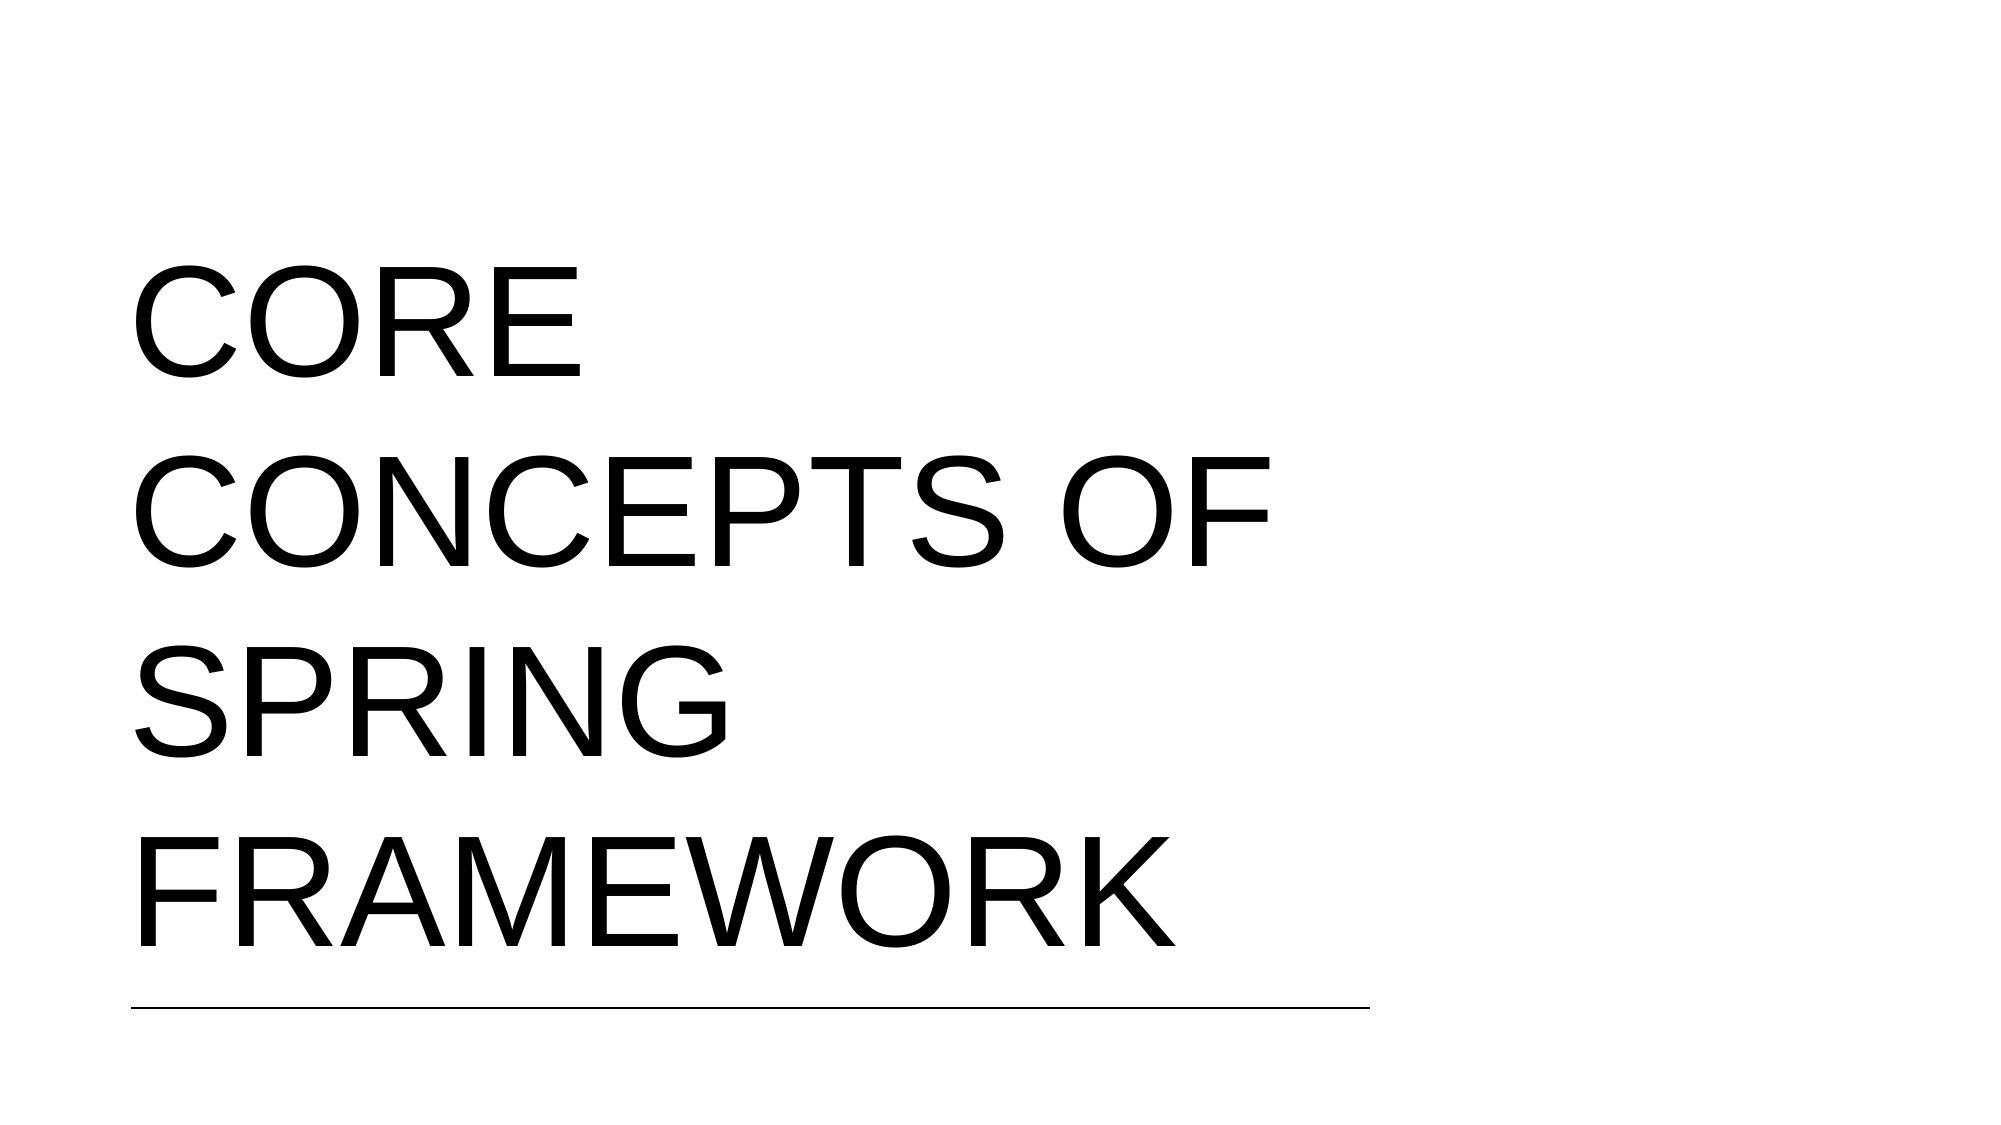

# Core Concepts of Spring Framework
8